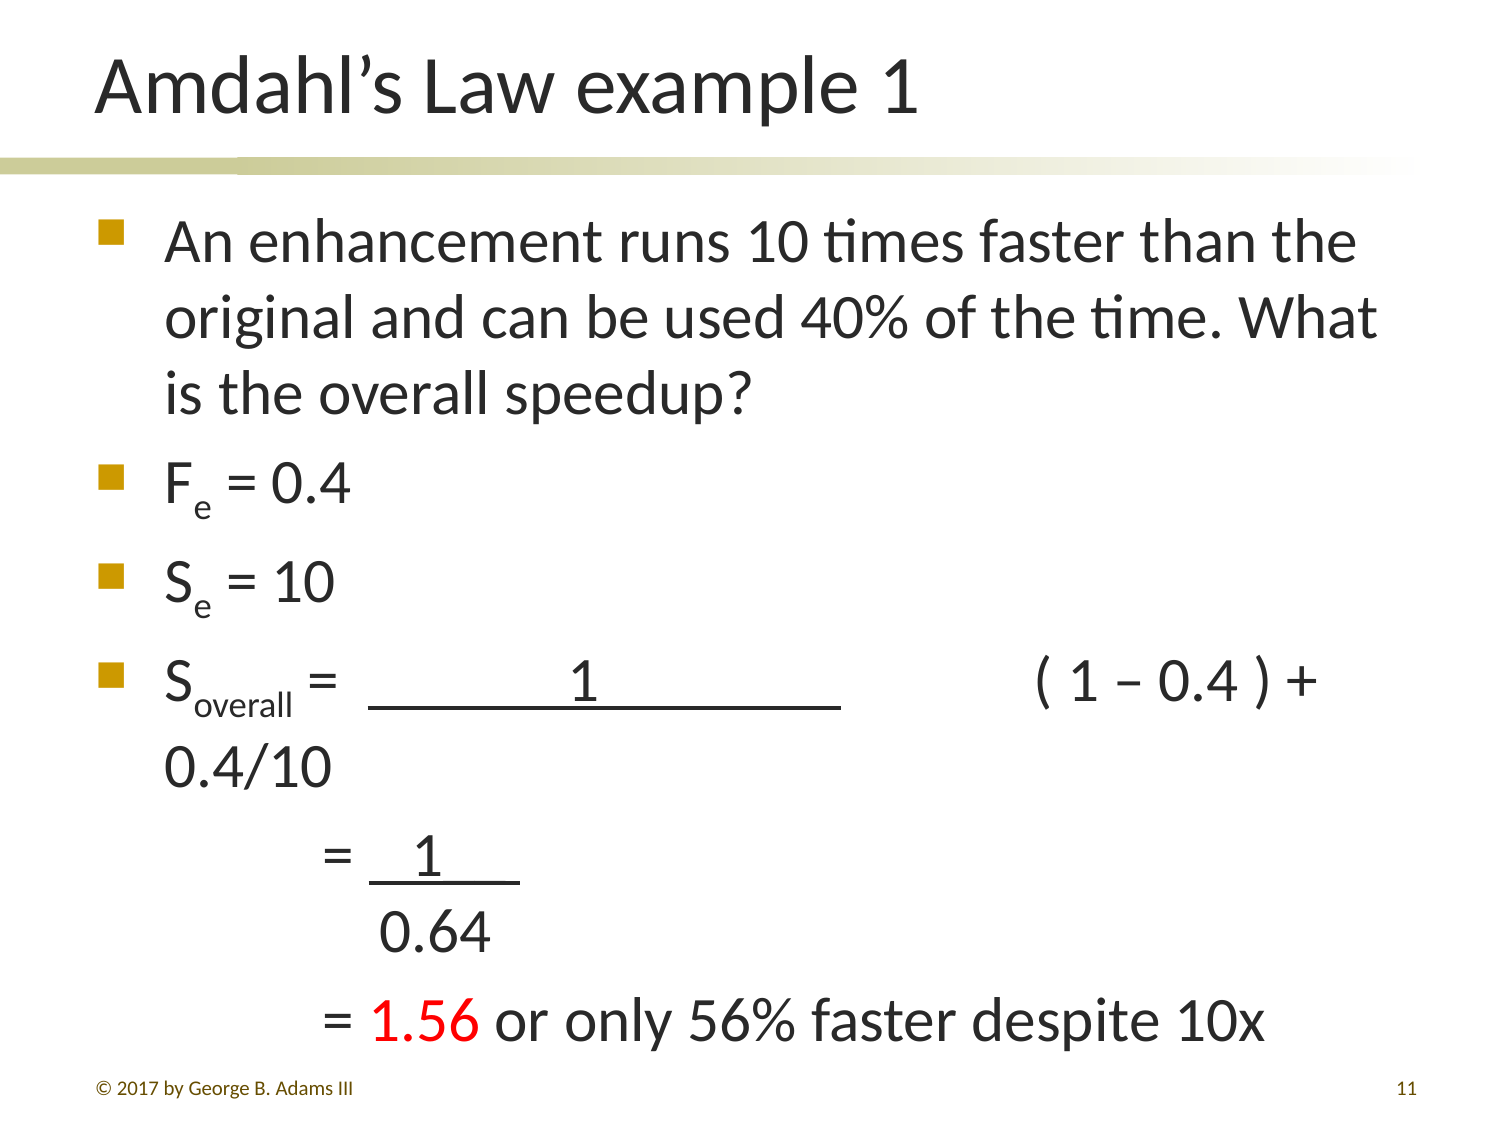

# Amdahl’s Law example 1
An enhancement runs 10 times faster than the original and can be used 40% of the time. What is the overall speedup?
Fe = 0.4
Se = 10
Soverall =                1                 				           ( 1 – 0.4 ) + 0.4/10
                =    1__
                    0.64
                = 1.56 or only 56% faster despite 10x

© 2017 by George B. Adams III
11